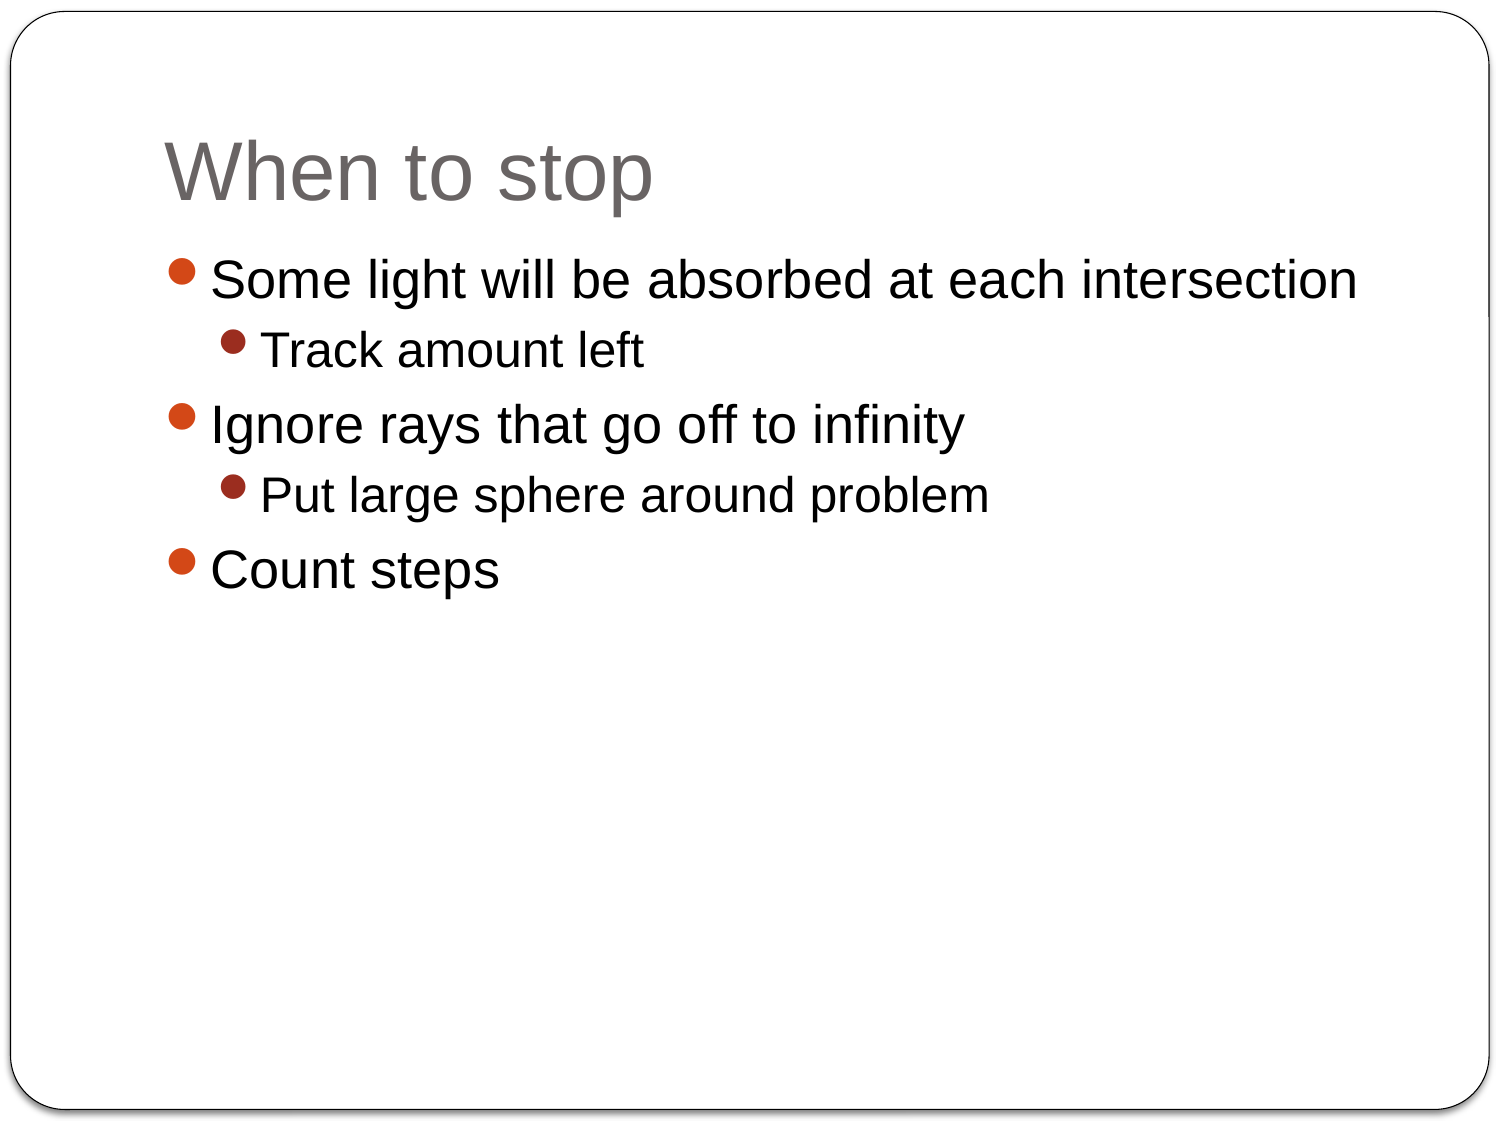

# When to stop
Some light will be absorbed at each intersection
Track amount left
Ignore rays that go off to infinity
Put large sphere around problem
Count steps